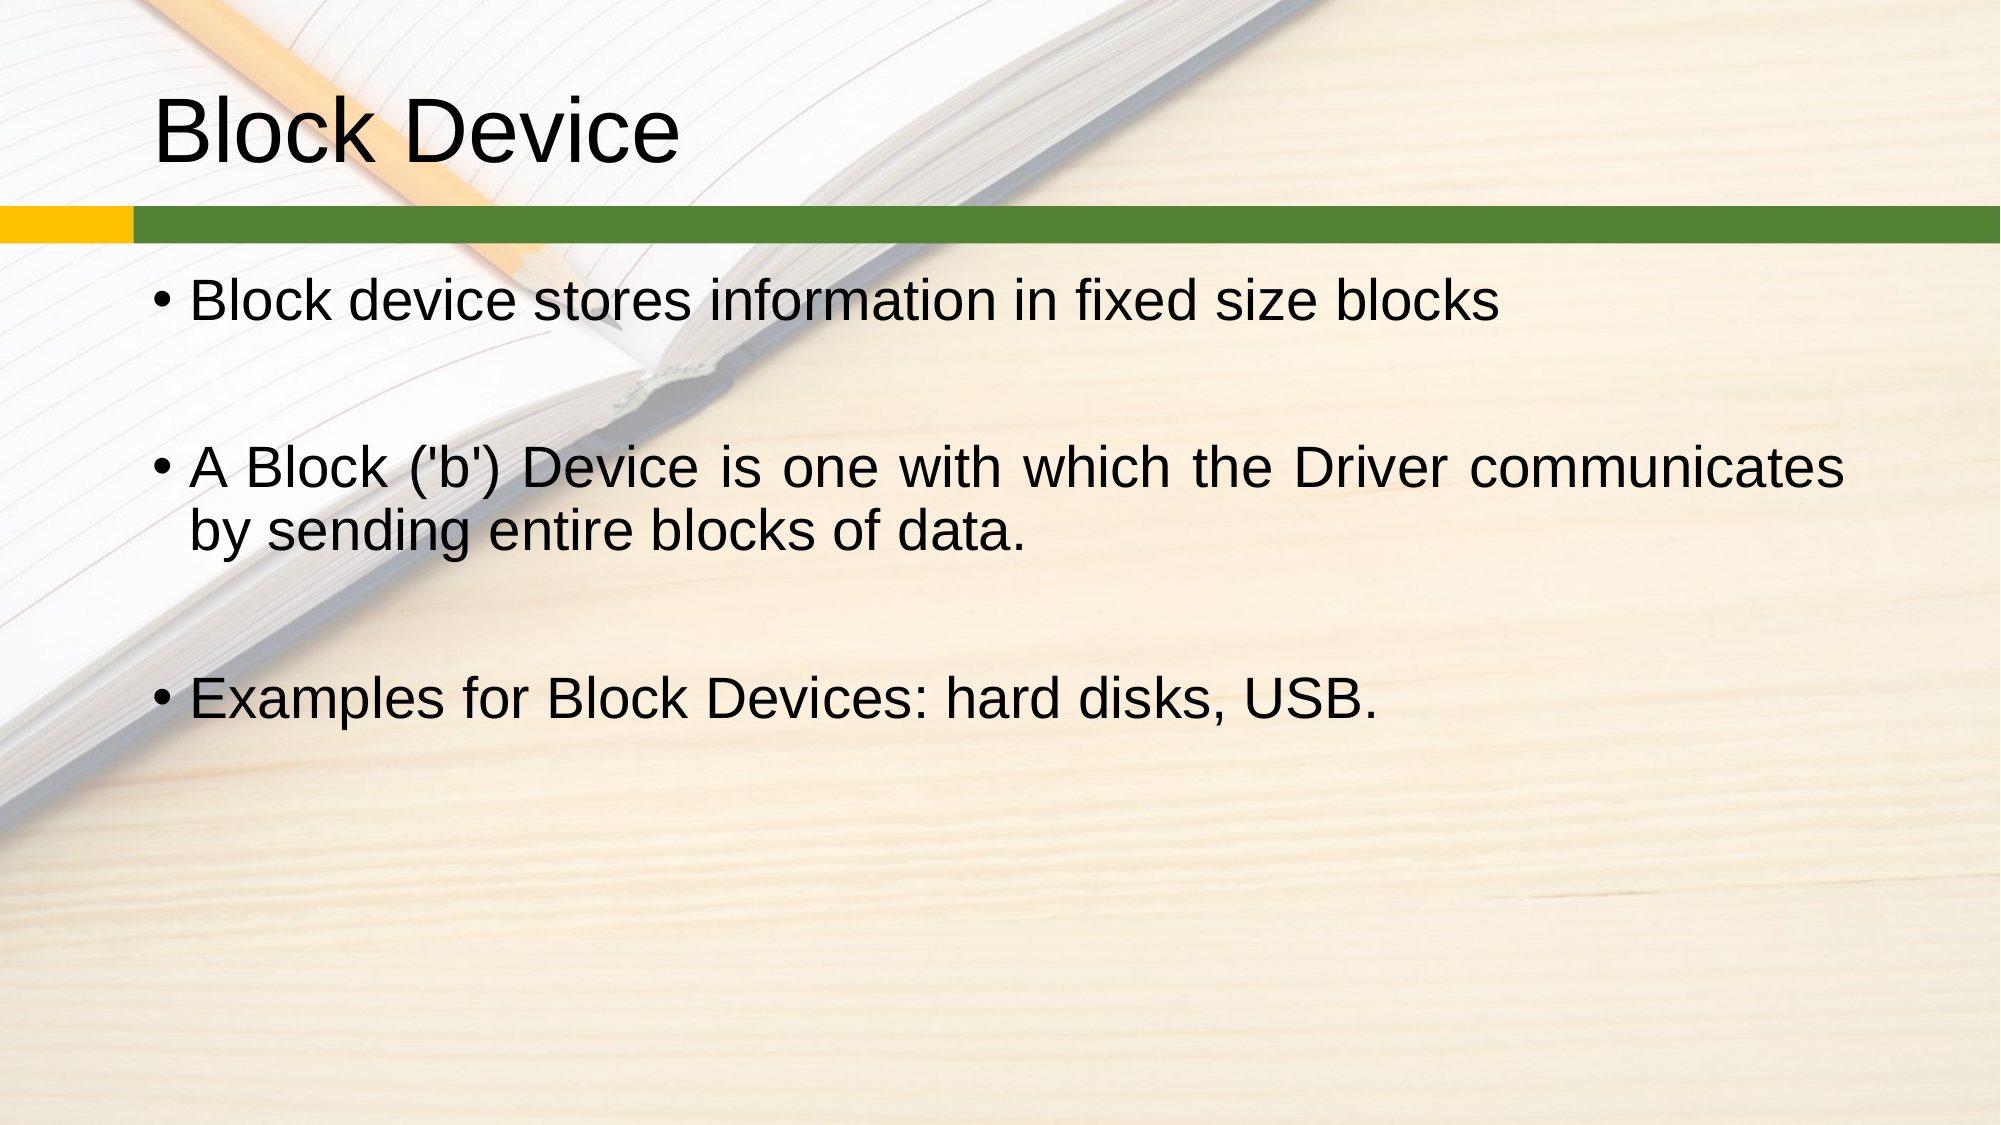

# Block Device
Block device stores information in fixed size blocks

A Block ('b') Device is one with which the Driver communicates by sending entire blocks of data.

Examples for Block Devices: hard disks, USB.